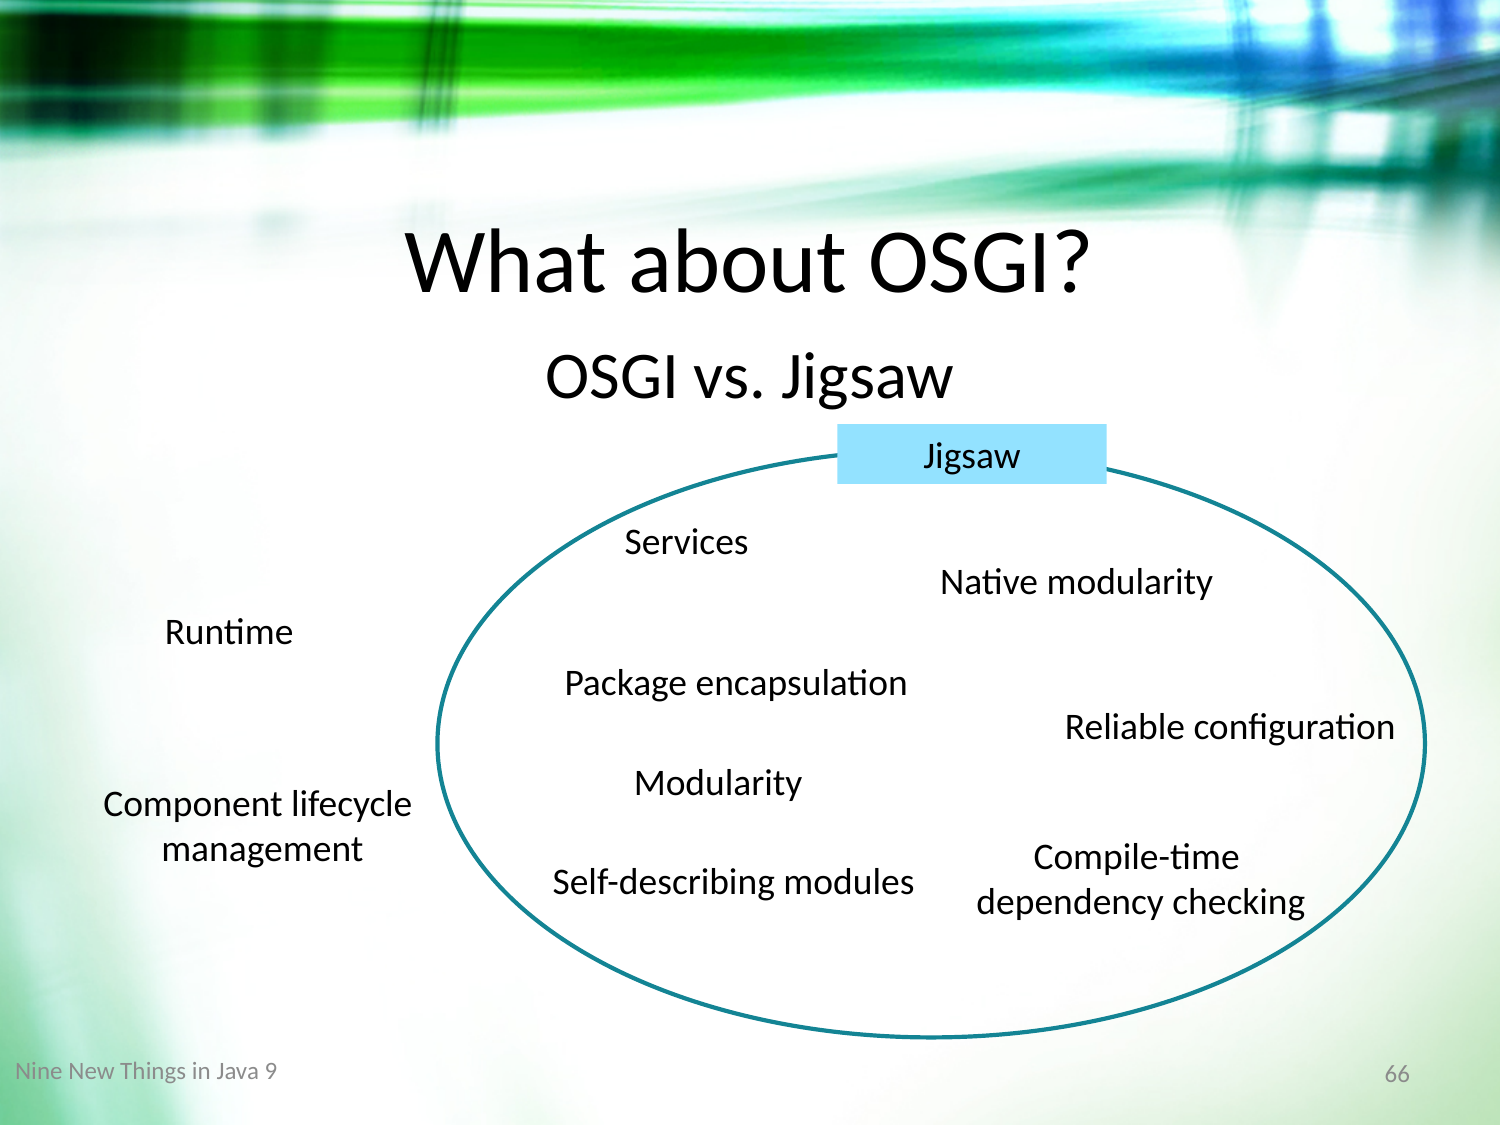

# What about OSGI?
OSGI vs. Jigsaw
Jigsaw

Services
Native modularity
Runtime
Package encapsulation
Reliable configuration
Modularity
Component lifecycle
 management
Compile-time
dependency checking
Self-describing modules
Nine New Things in Java 9
66